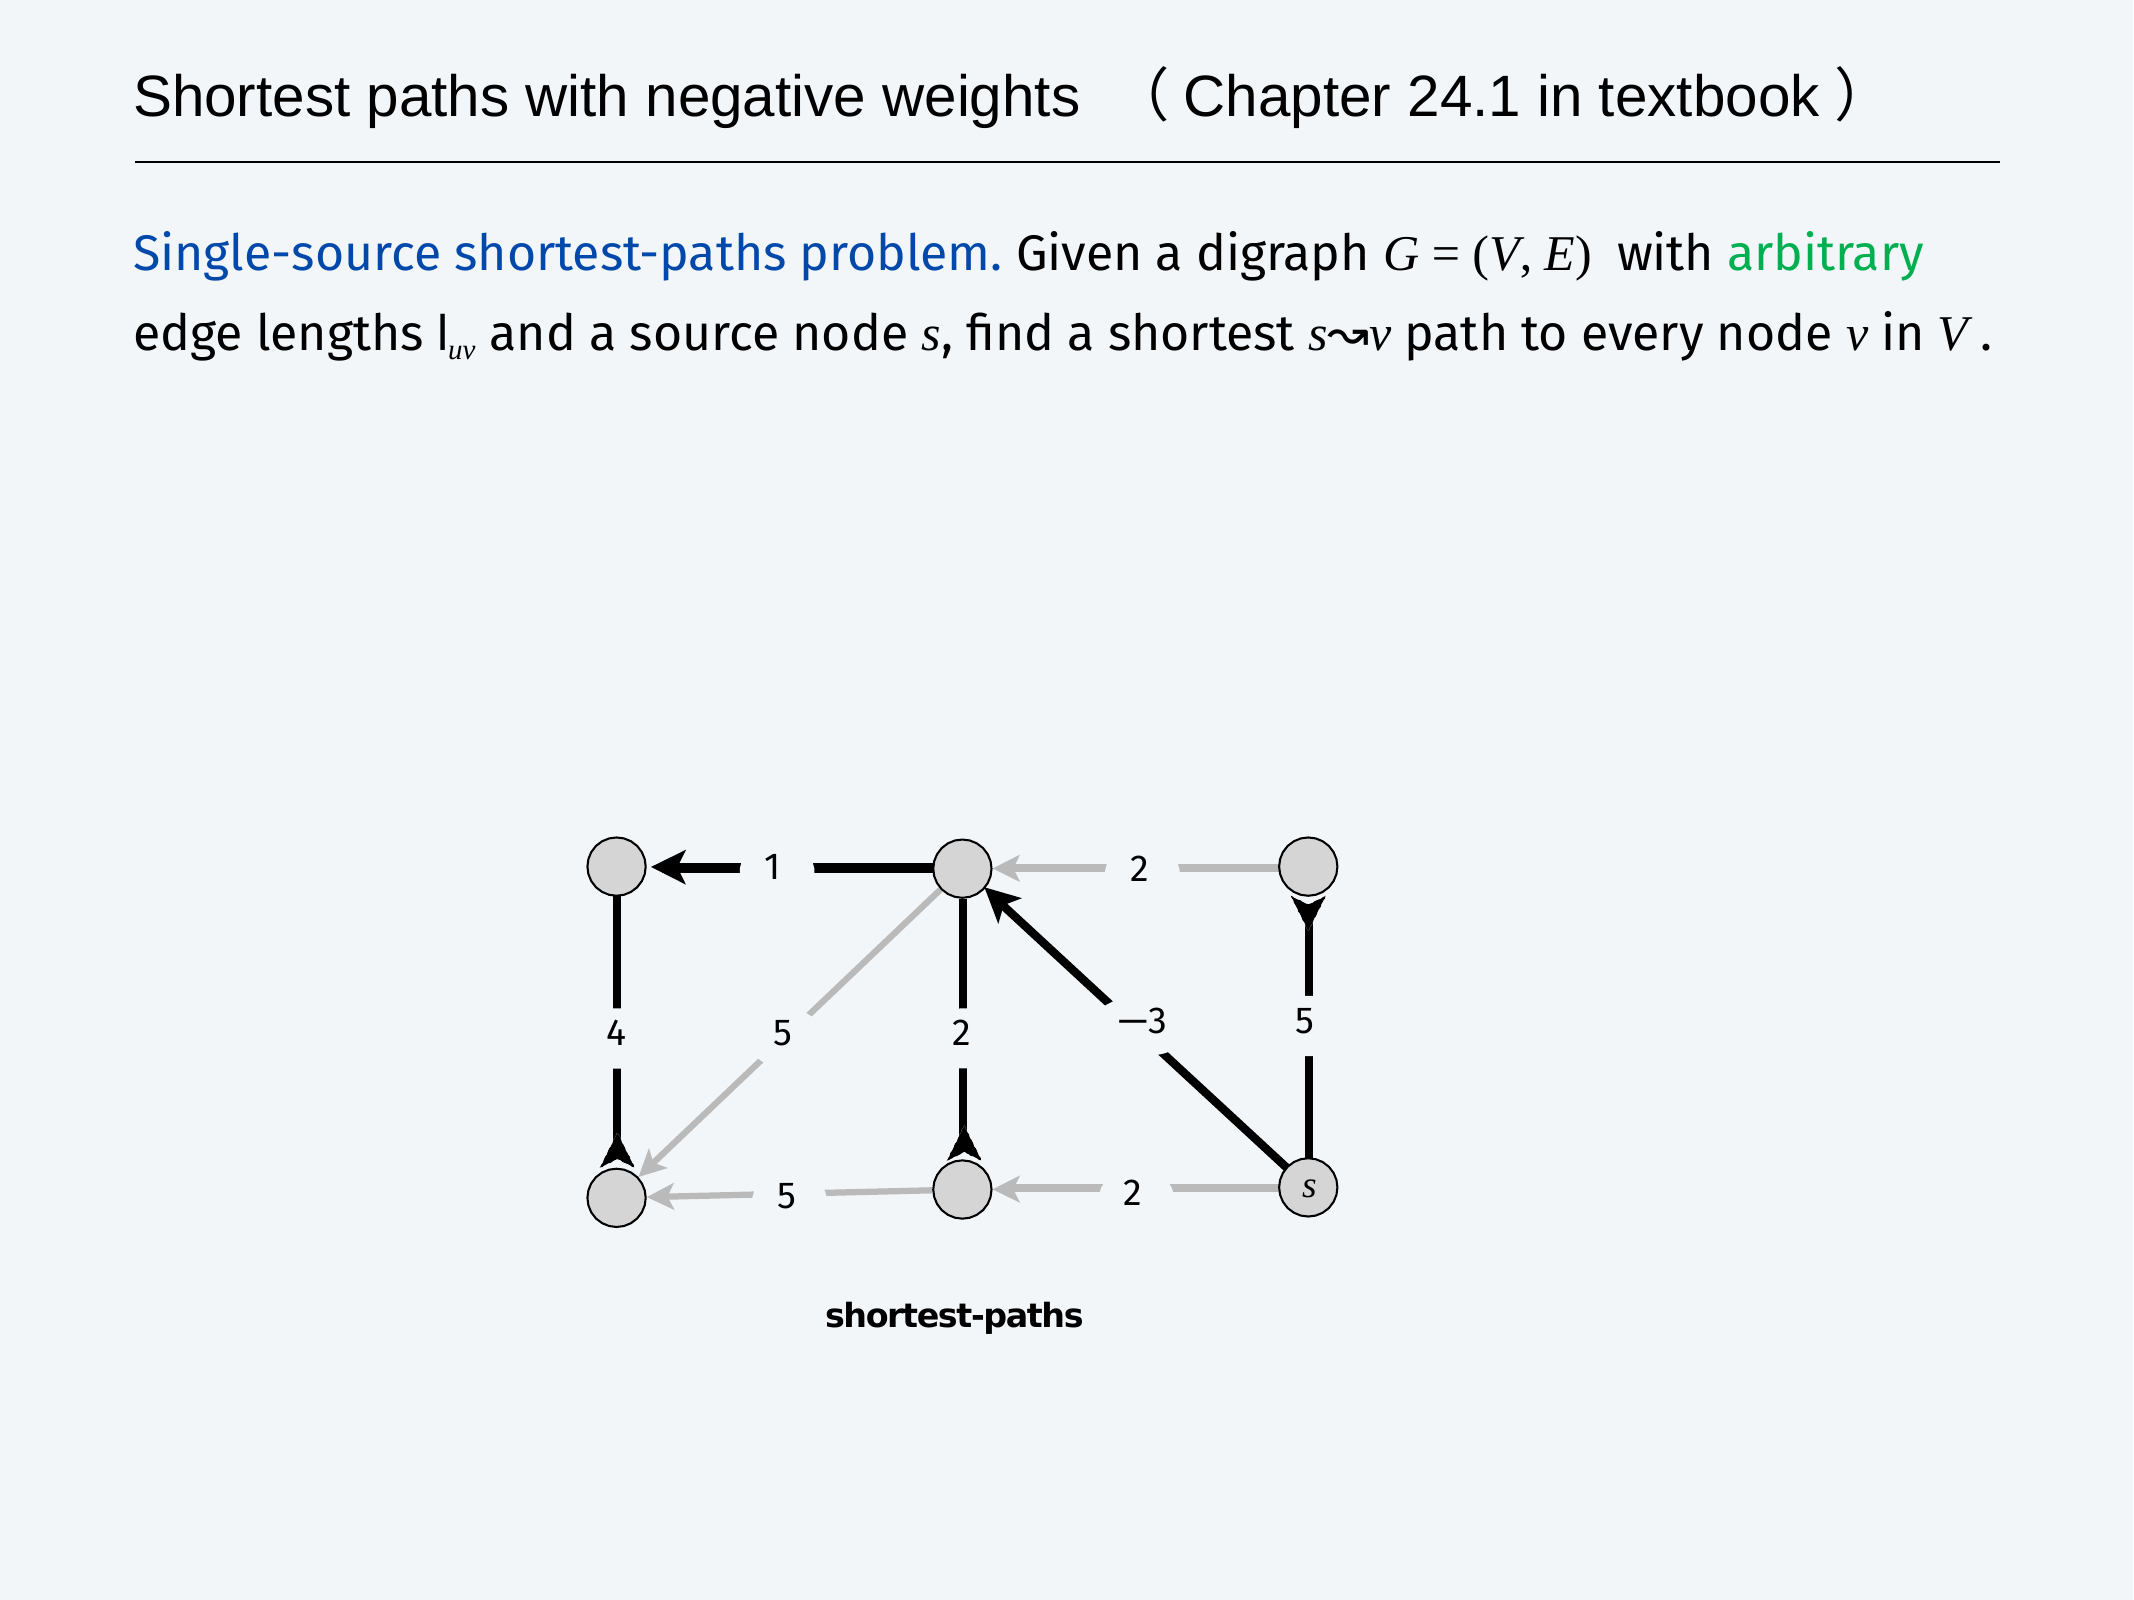

# Shortest paths with negative weights （Chapter 24.1 in textbook）

Single-source shortest-paths problem. Given a digraph G = (V, E)  with arbitrary edge lengths luv  and a source node s, find a shortest s↝v path to every node v in V .

1

2

—3
5

4
2
5

s

2

5

shortest-paths